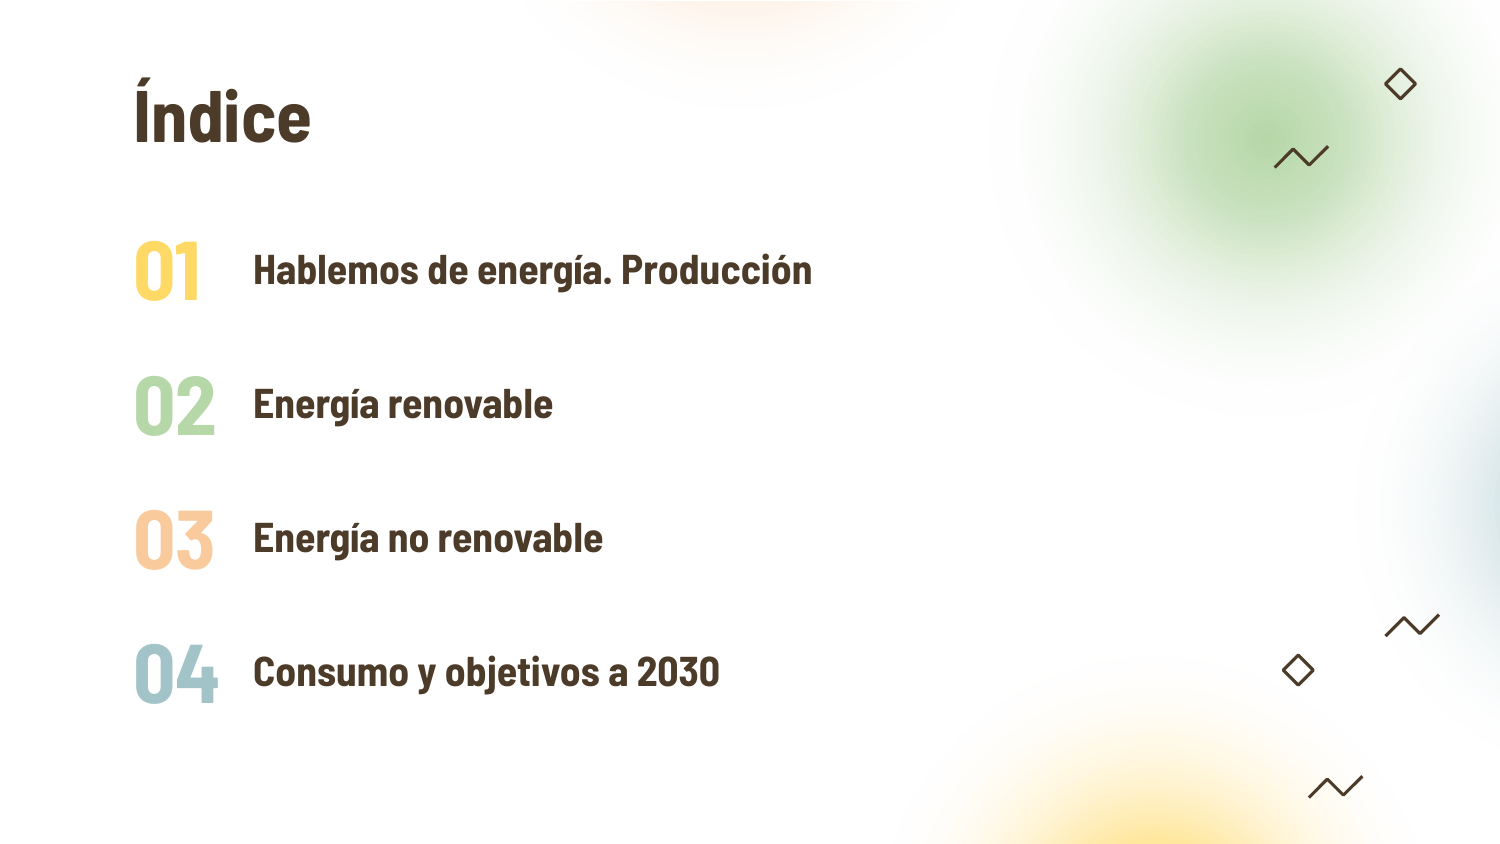

Índice
01
# Hablemos de energía. Producción
02
Energía renovable
03
Energía no renovable
04
Consumo y objetivos a 2030